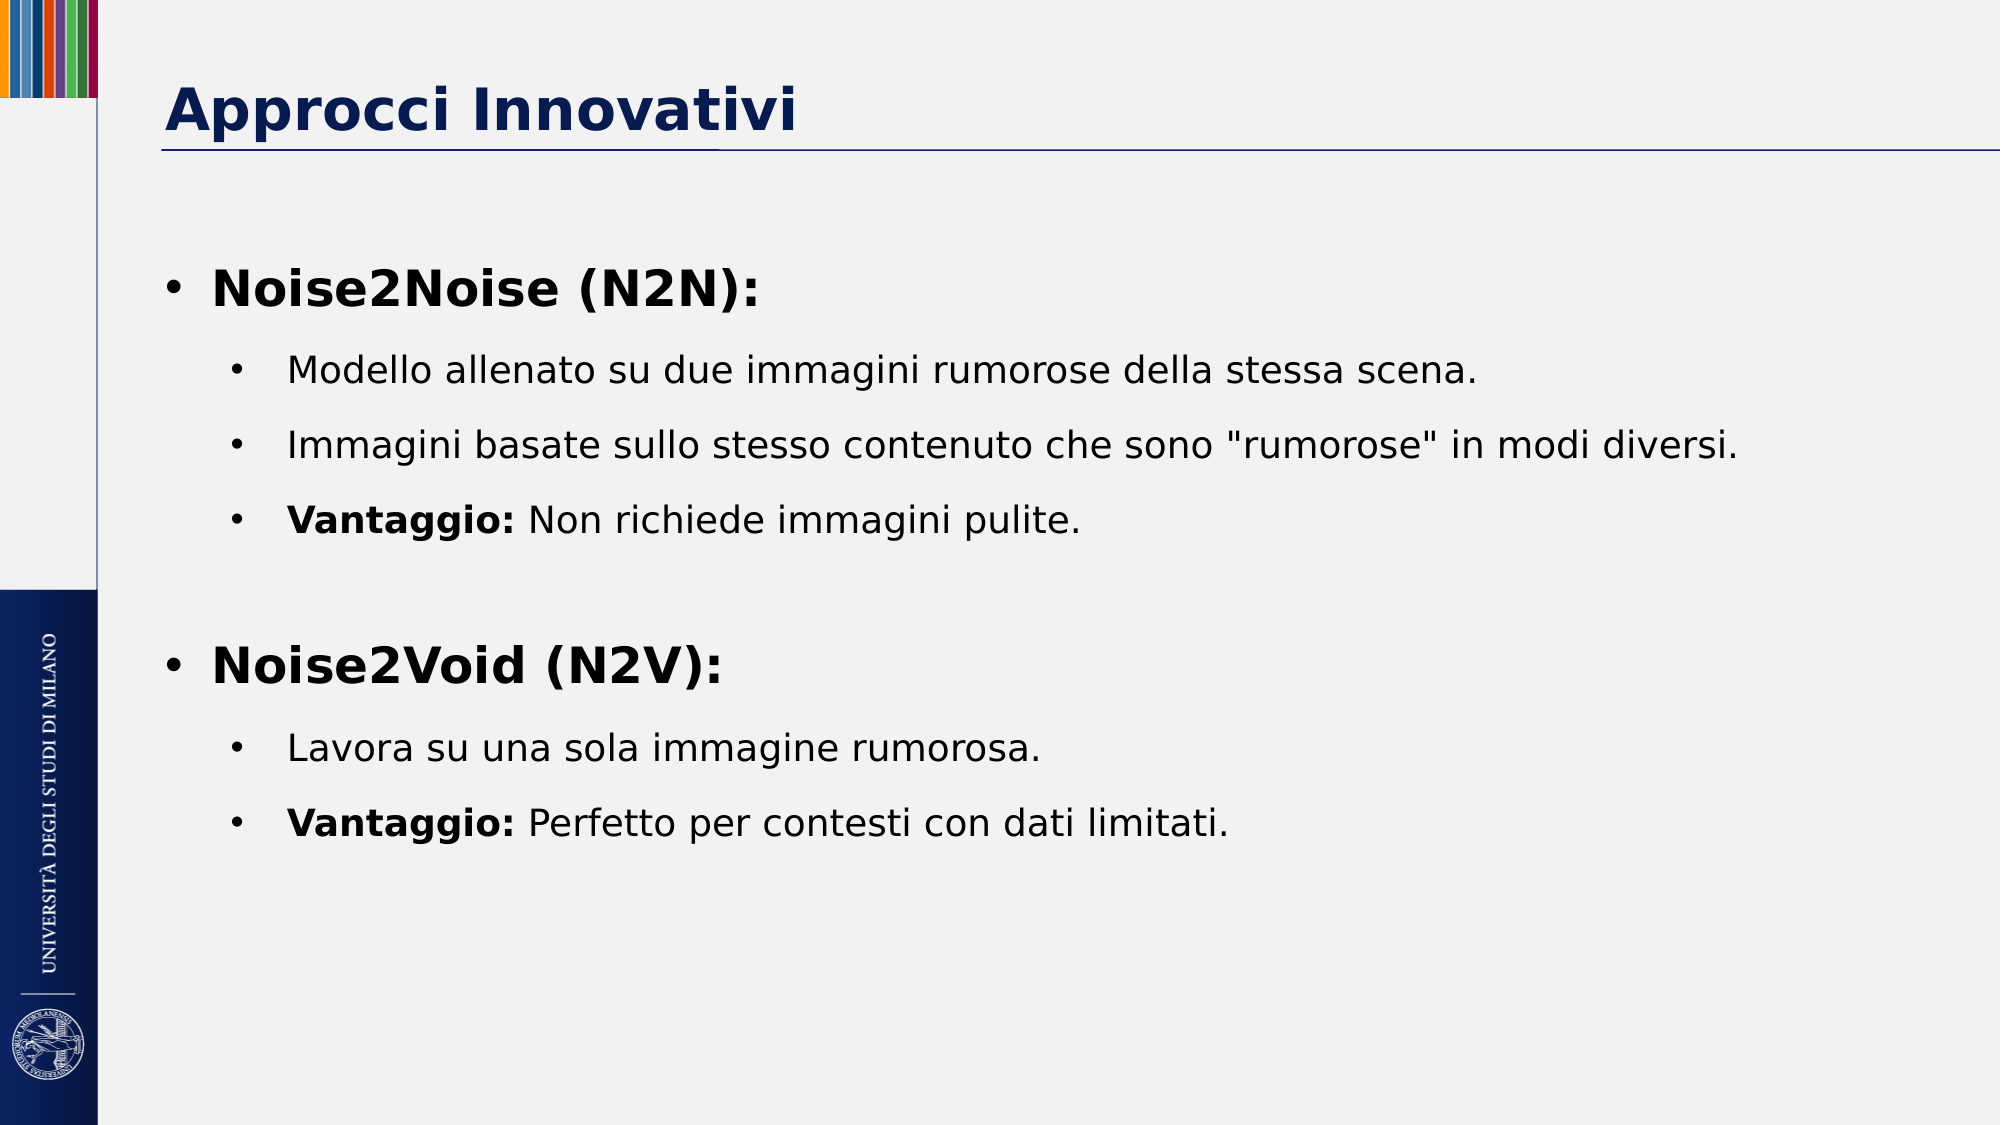

# Approcci Innovativi
Noise2Noise (N2N):
Modello allenato su due immagini rumorose della stessa scena.
Immagini basate sullo stesso contenuto che sono "rumorose" in modi diversi.
Vantaggio: Non richiede immagini pulite.

Noise2Void (N2V):
Lavora su una sola immagine rumorosa.
Vantaggio: Perfetto per contesti con dati limitati.